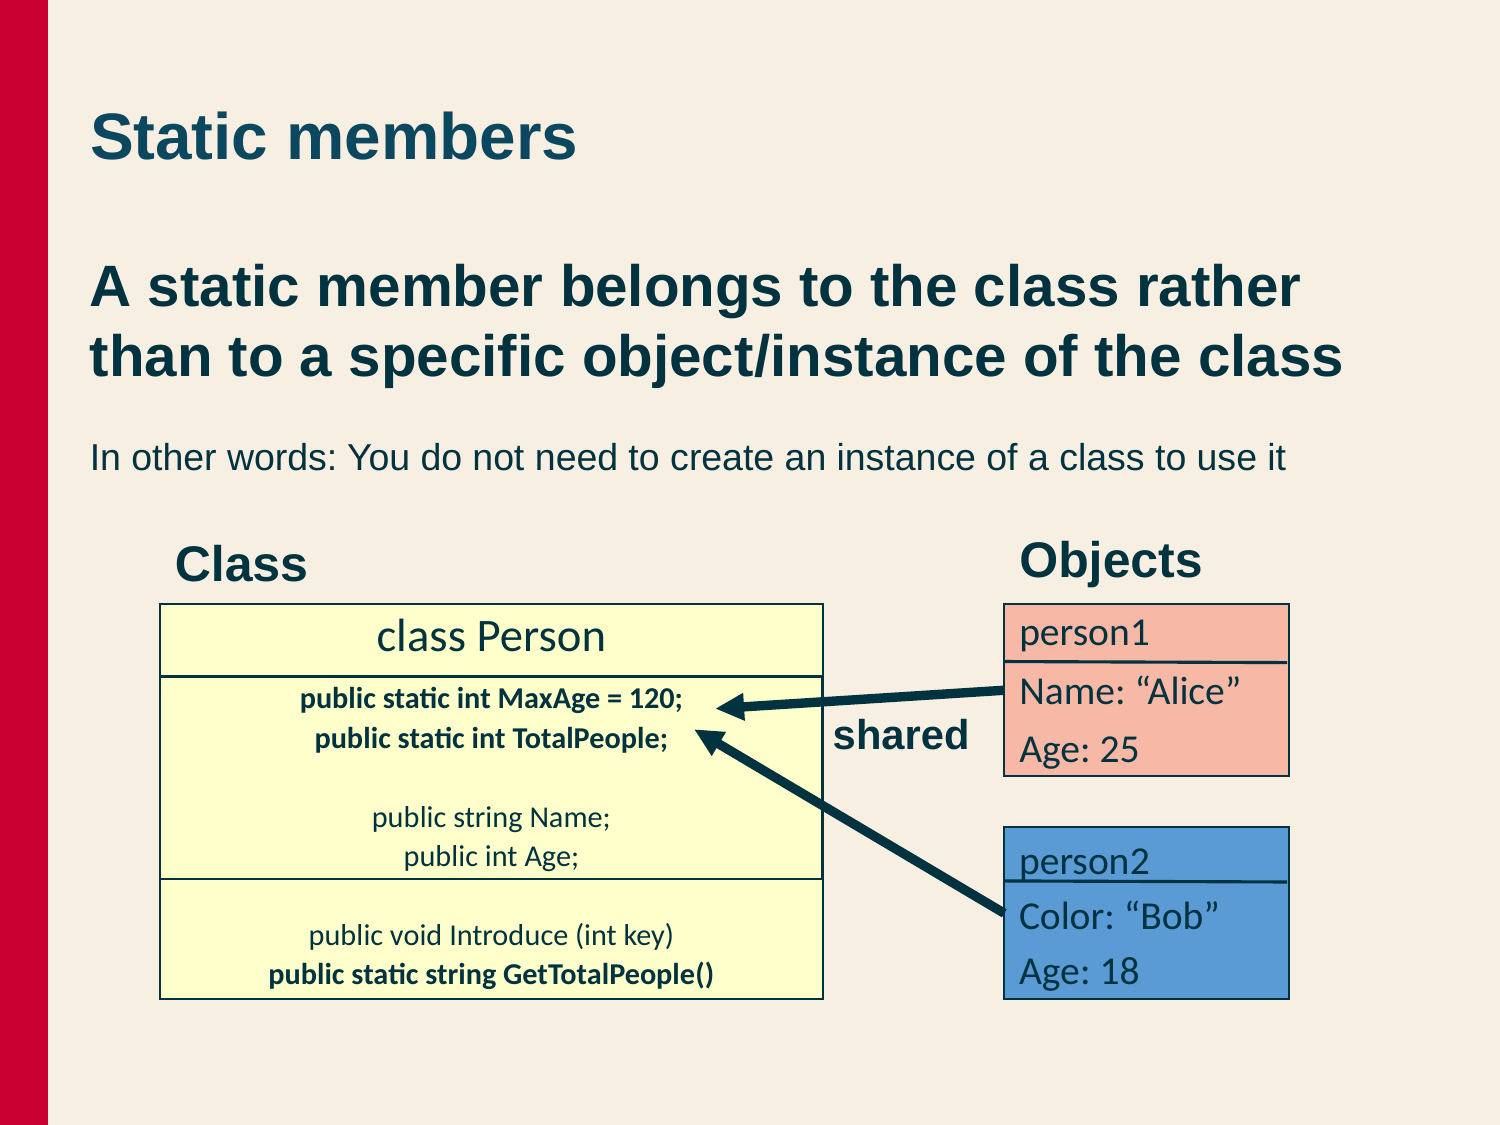

# Static members
A static member belongs to the class rather than to a specific object/instance of the class

In other words: You do not need to create an instance of a class to use it
Objects
Class
class Person

public static int MaxAge = 120;
public static int TotalPeople;

public string Name;
public int Age;

public void Introduce (int key)
public static string GetTotalPeople()
person1
Name: “Alice”
Age: 25

shared
person2
Color: “Bob”
Age: 18